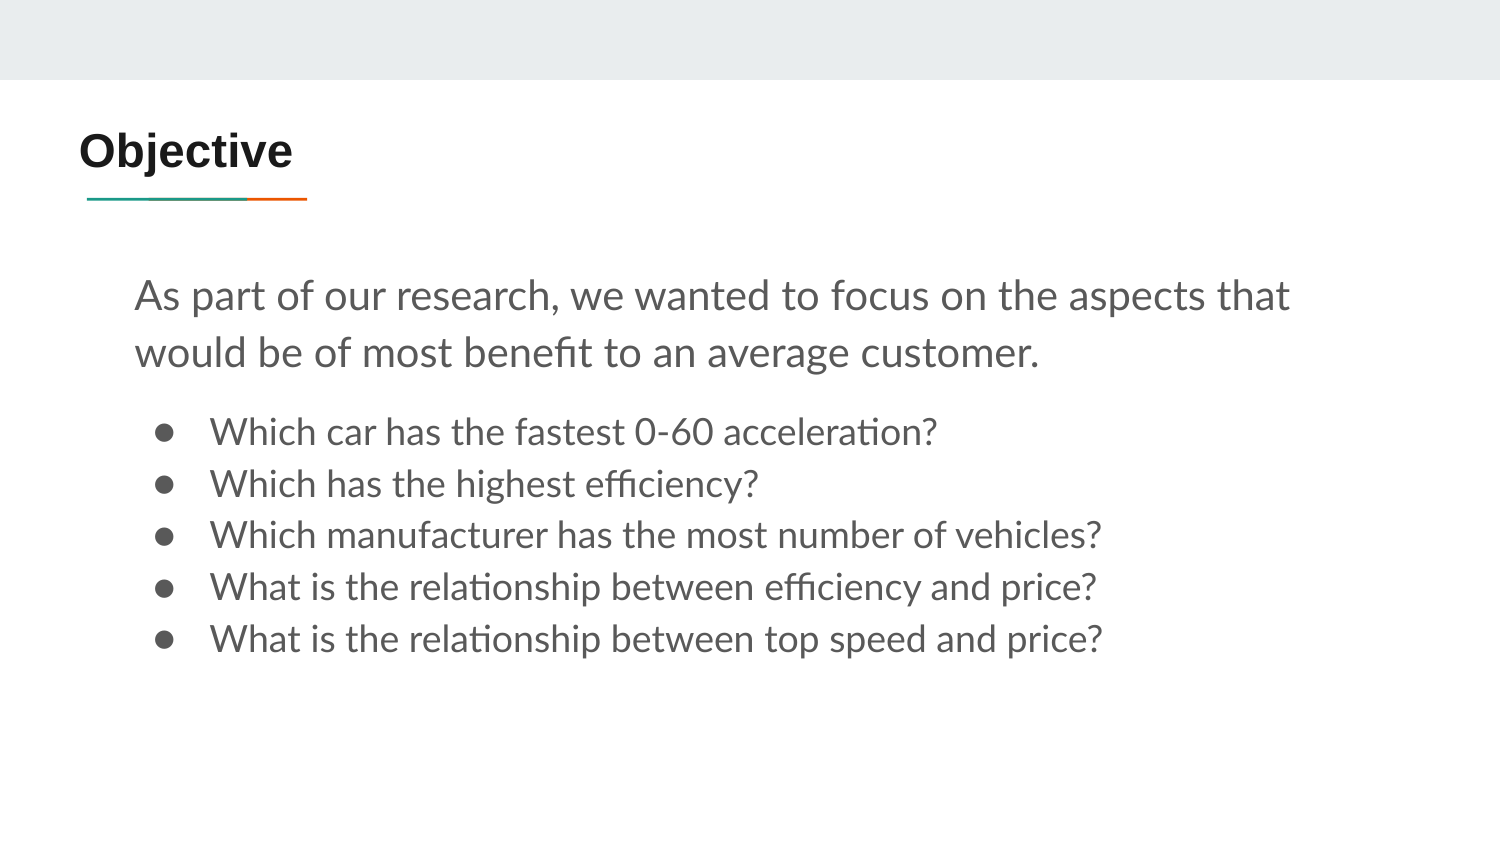

# Objective
As part of our research, we wanted to focus on the aspects that would be of most benefit to an average customer.
Which car has the fastest 0-60 acceleration?
Which has the highest efficiency?
Which manufacturer has the most number of vehicles?
What is the relationship between efficiency and price?
What is the relationship between top speed and price?